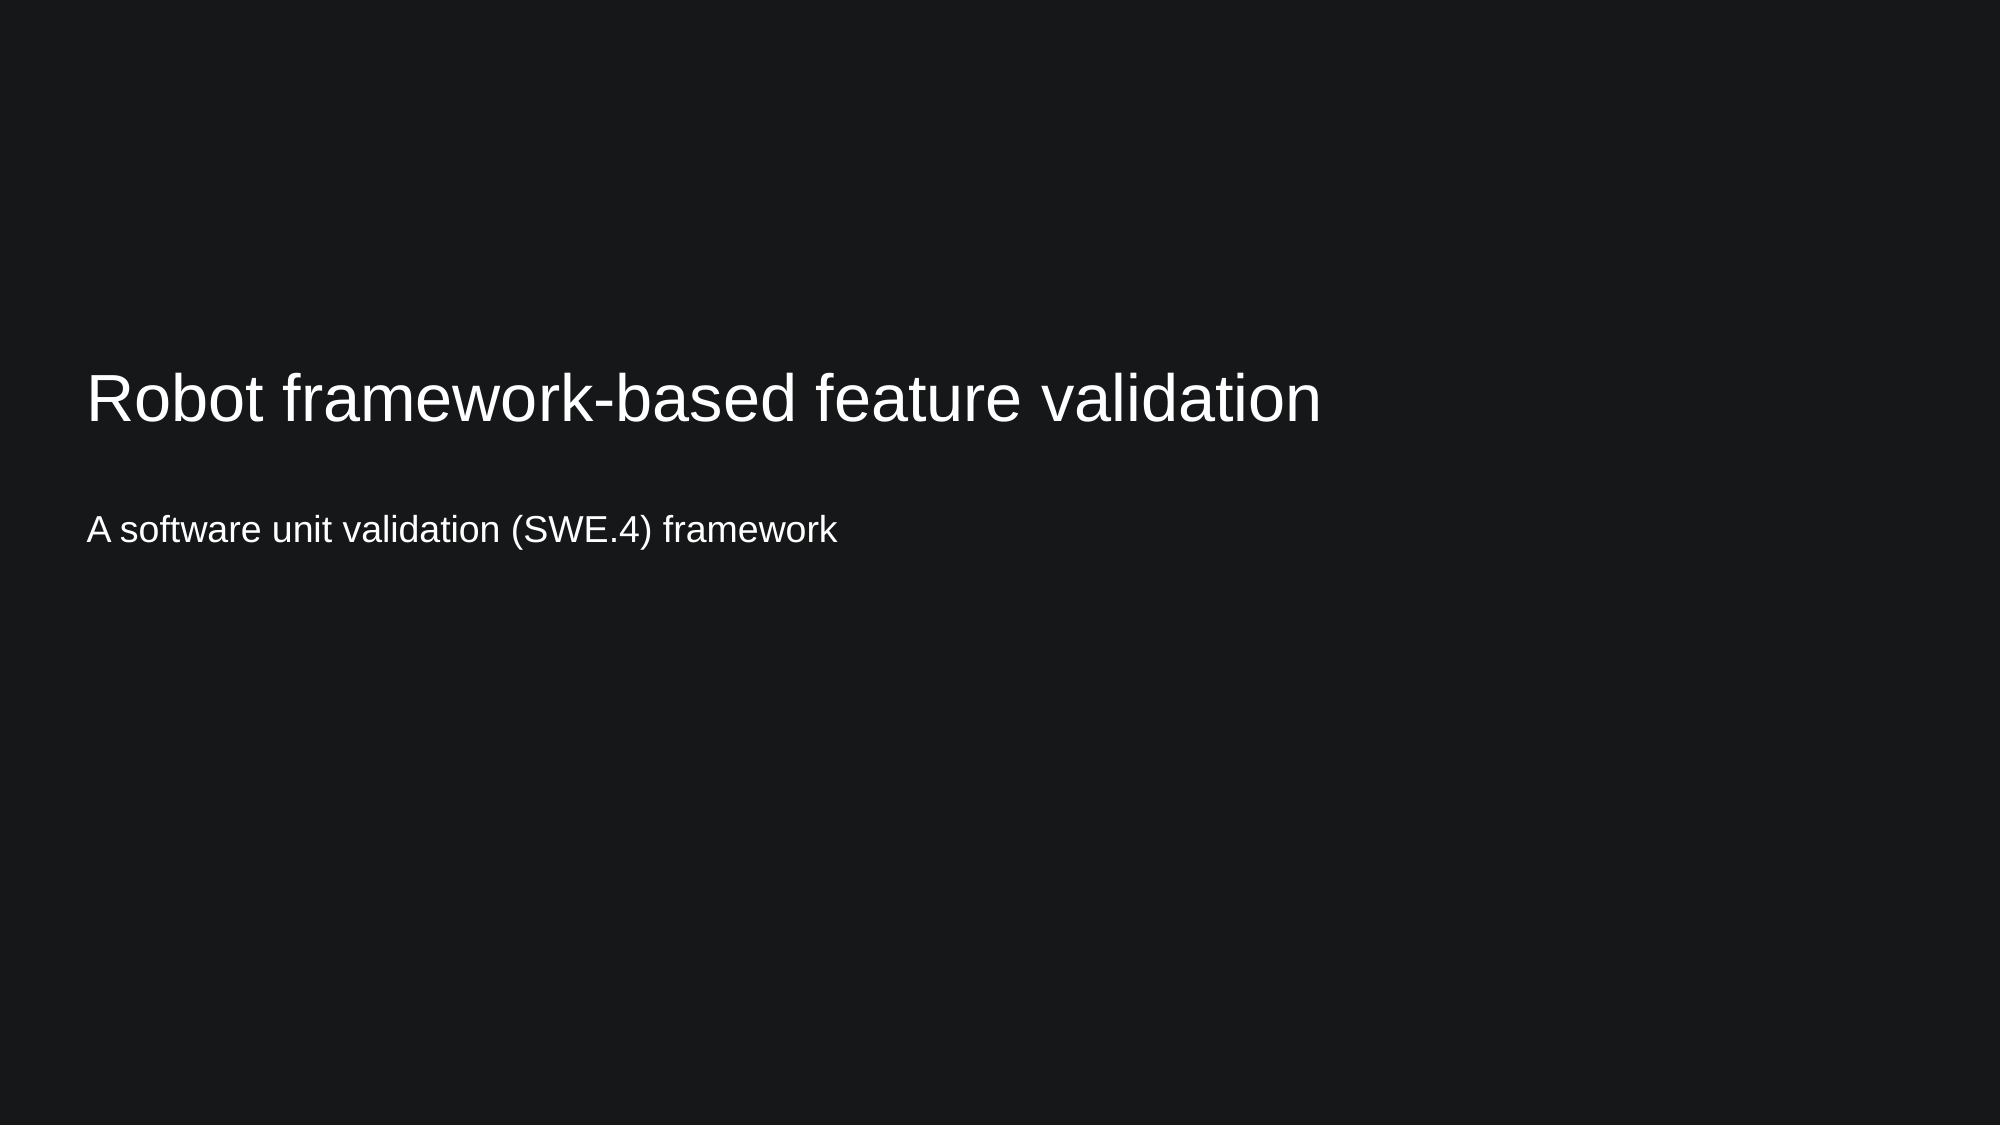

Robot framework-based feature validation

A software unit validation (SWE.4) framework